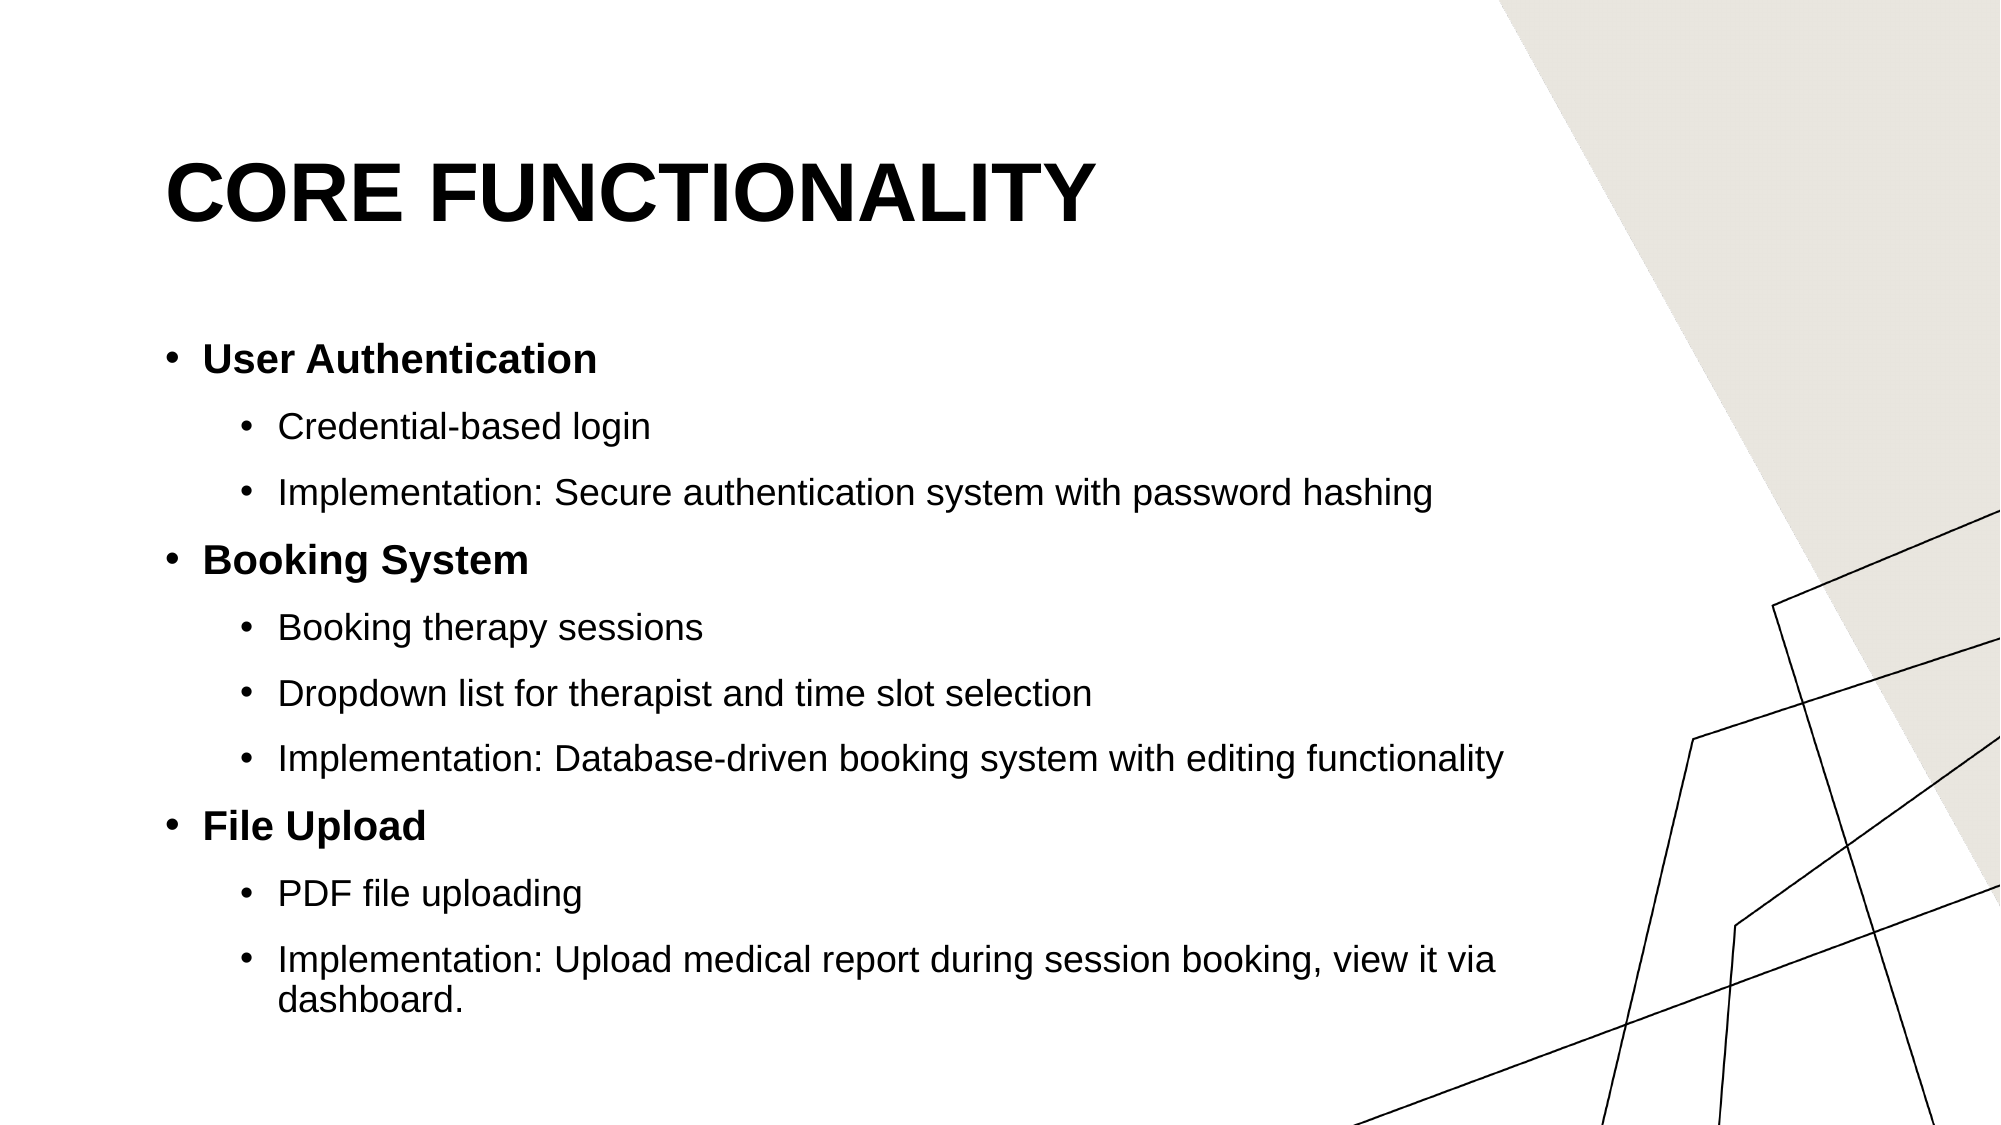

# Core Functionality
User Authentication
Credential-based login
Implementation: Secure authentication system with password hashing
Booking System
Booking therapy sessions
Dropdown list for therapist and time slot selection
Implementation: Database-driven booking system with editing functionality
File Upload
PDF file uploading
Implementation: Upload medical report during session booking, view it via dashboard.